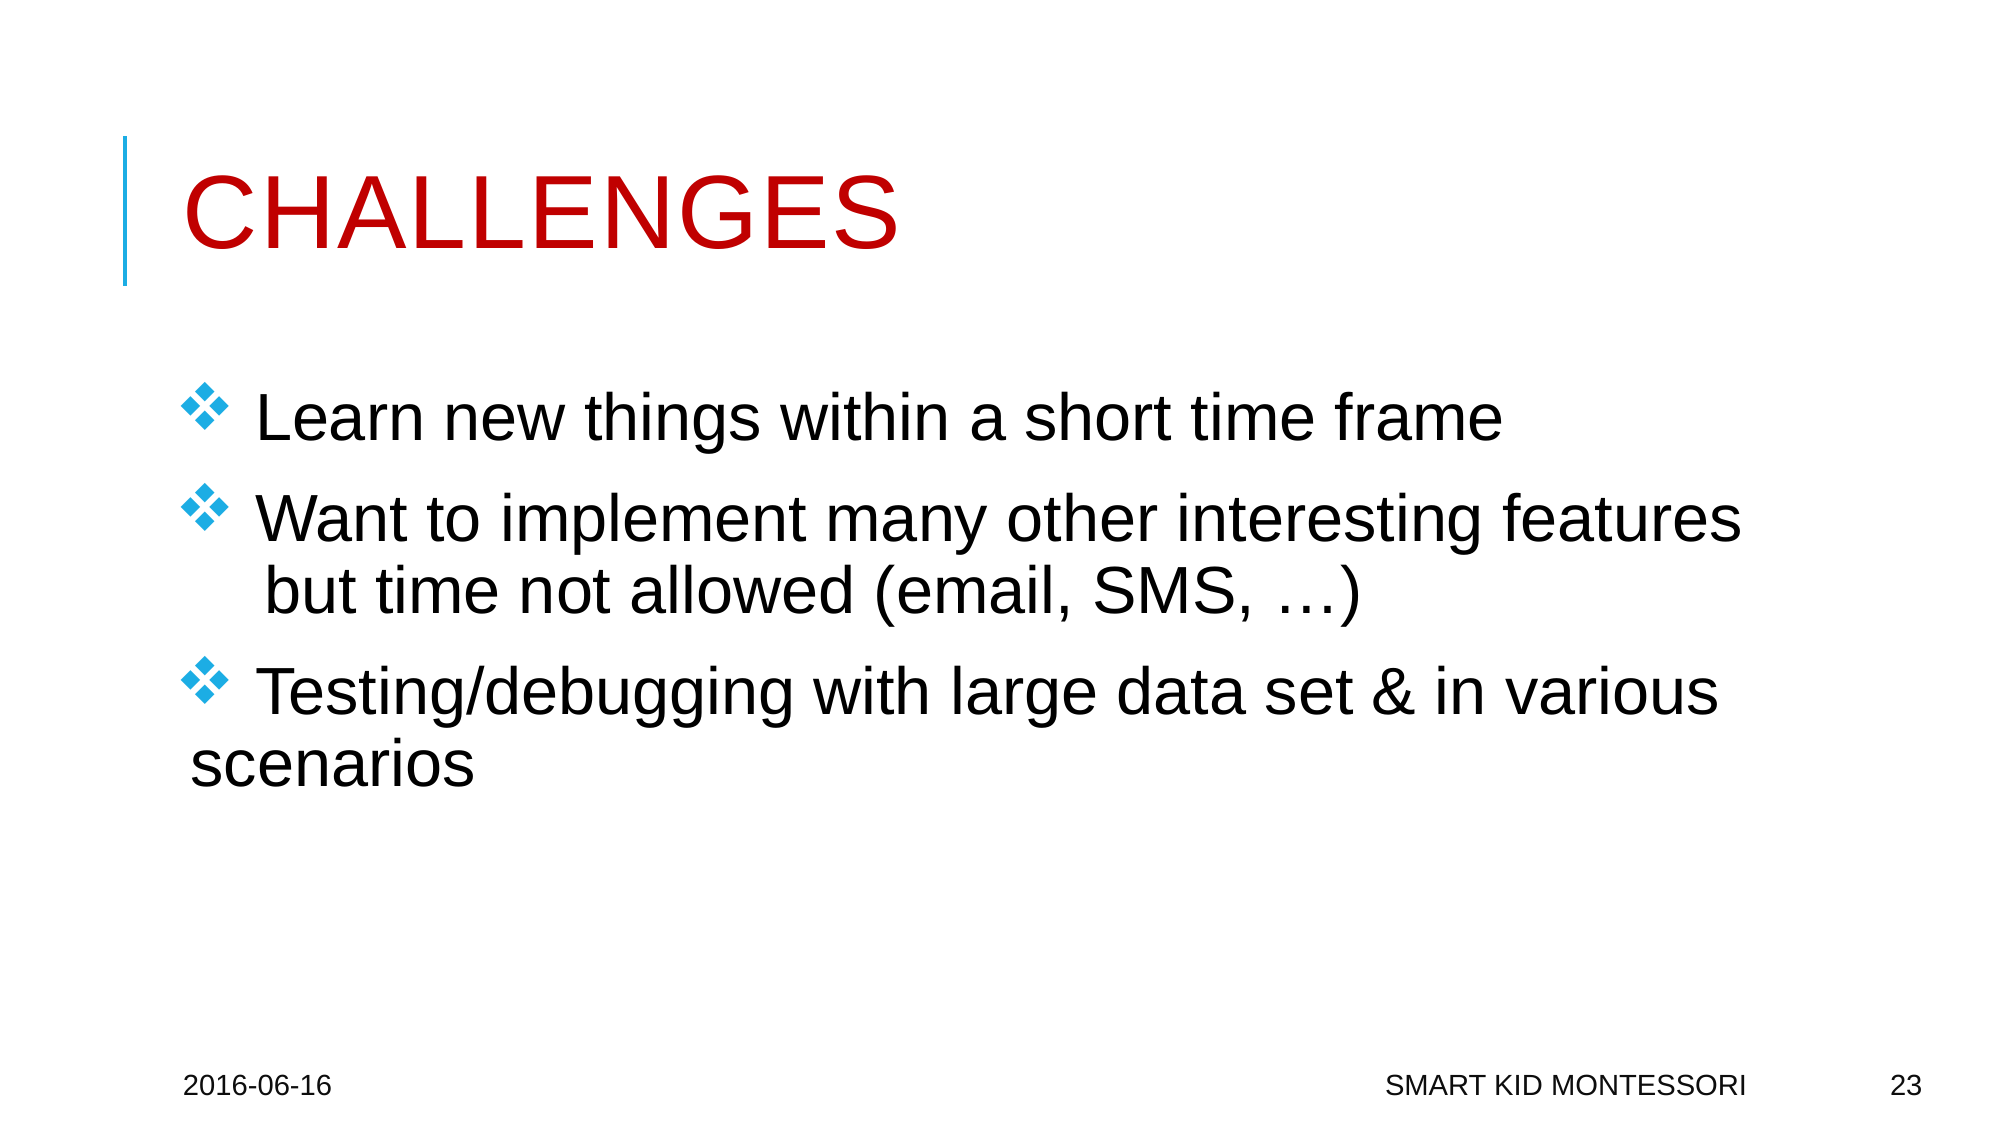

# Challenges
 Learn new things within a short time frame
 Want to implement many other interesting features
    but time not allowed (email, SMS, …)
 Testing/debugging with large data set & in various scenarios

2016-06-16
Smart Kid Montessori
23